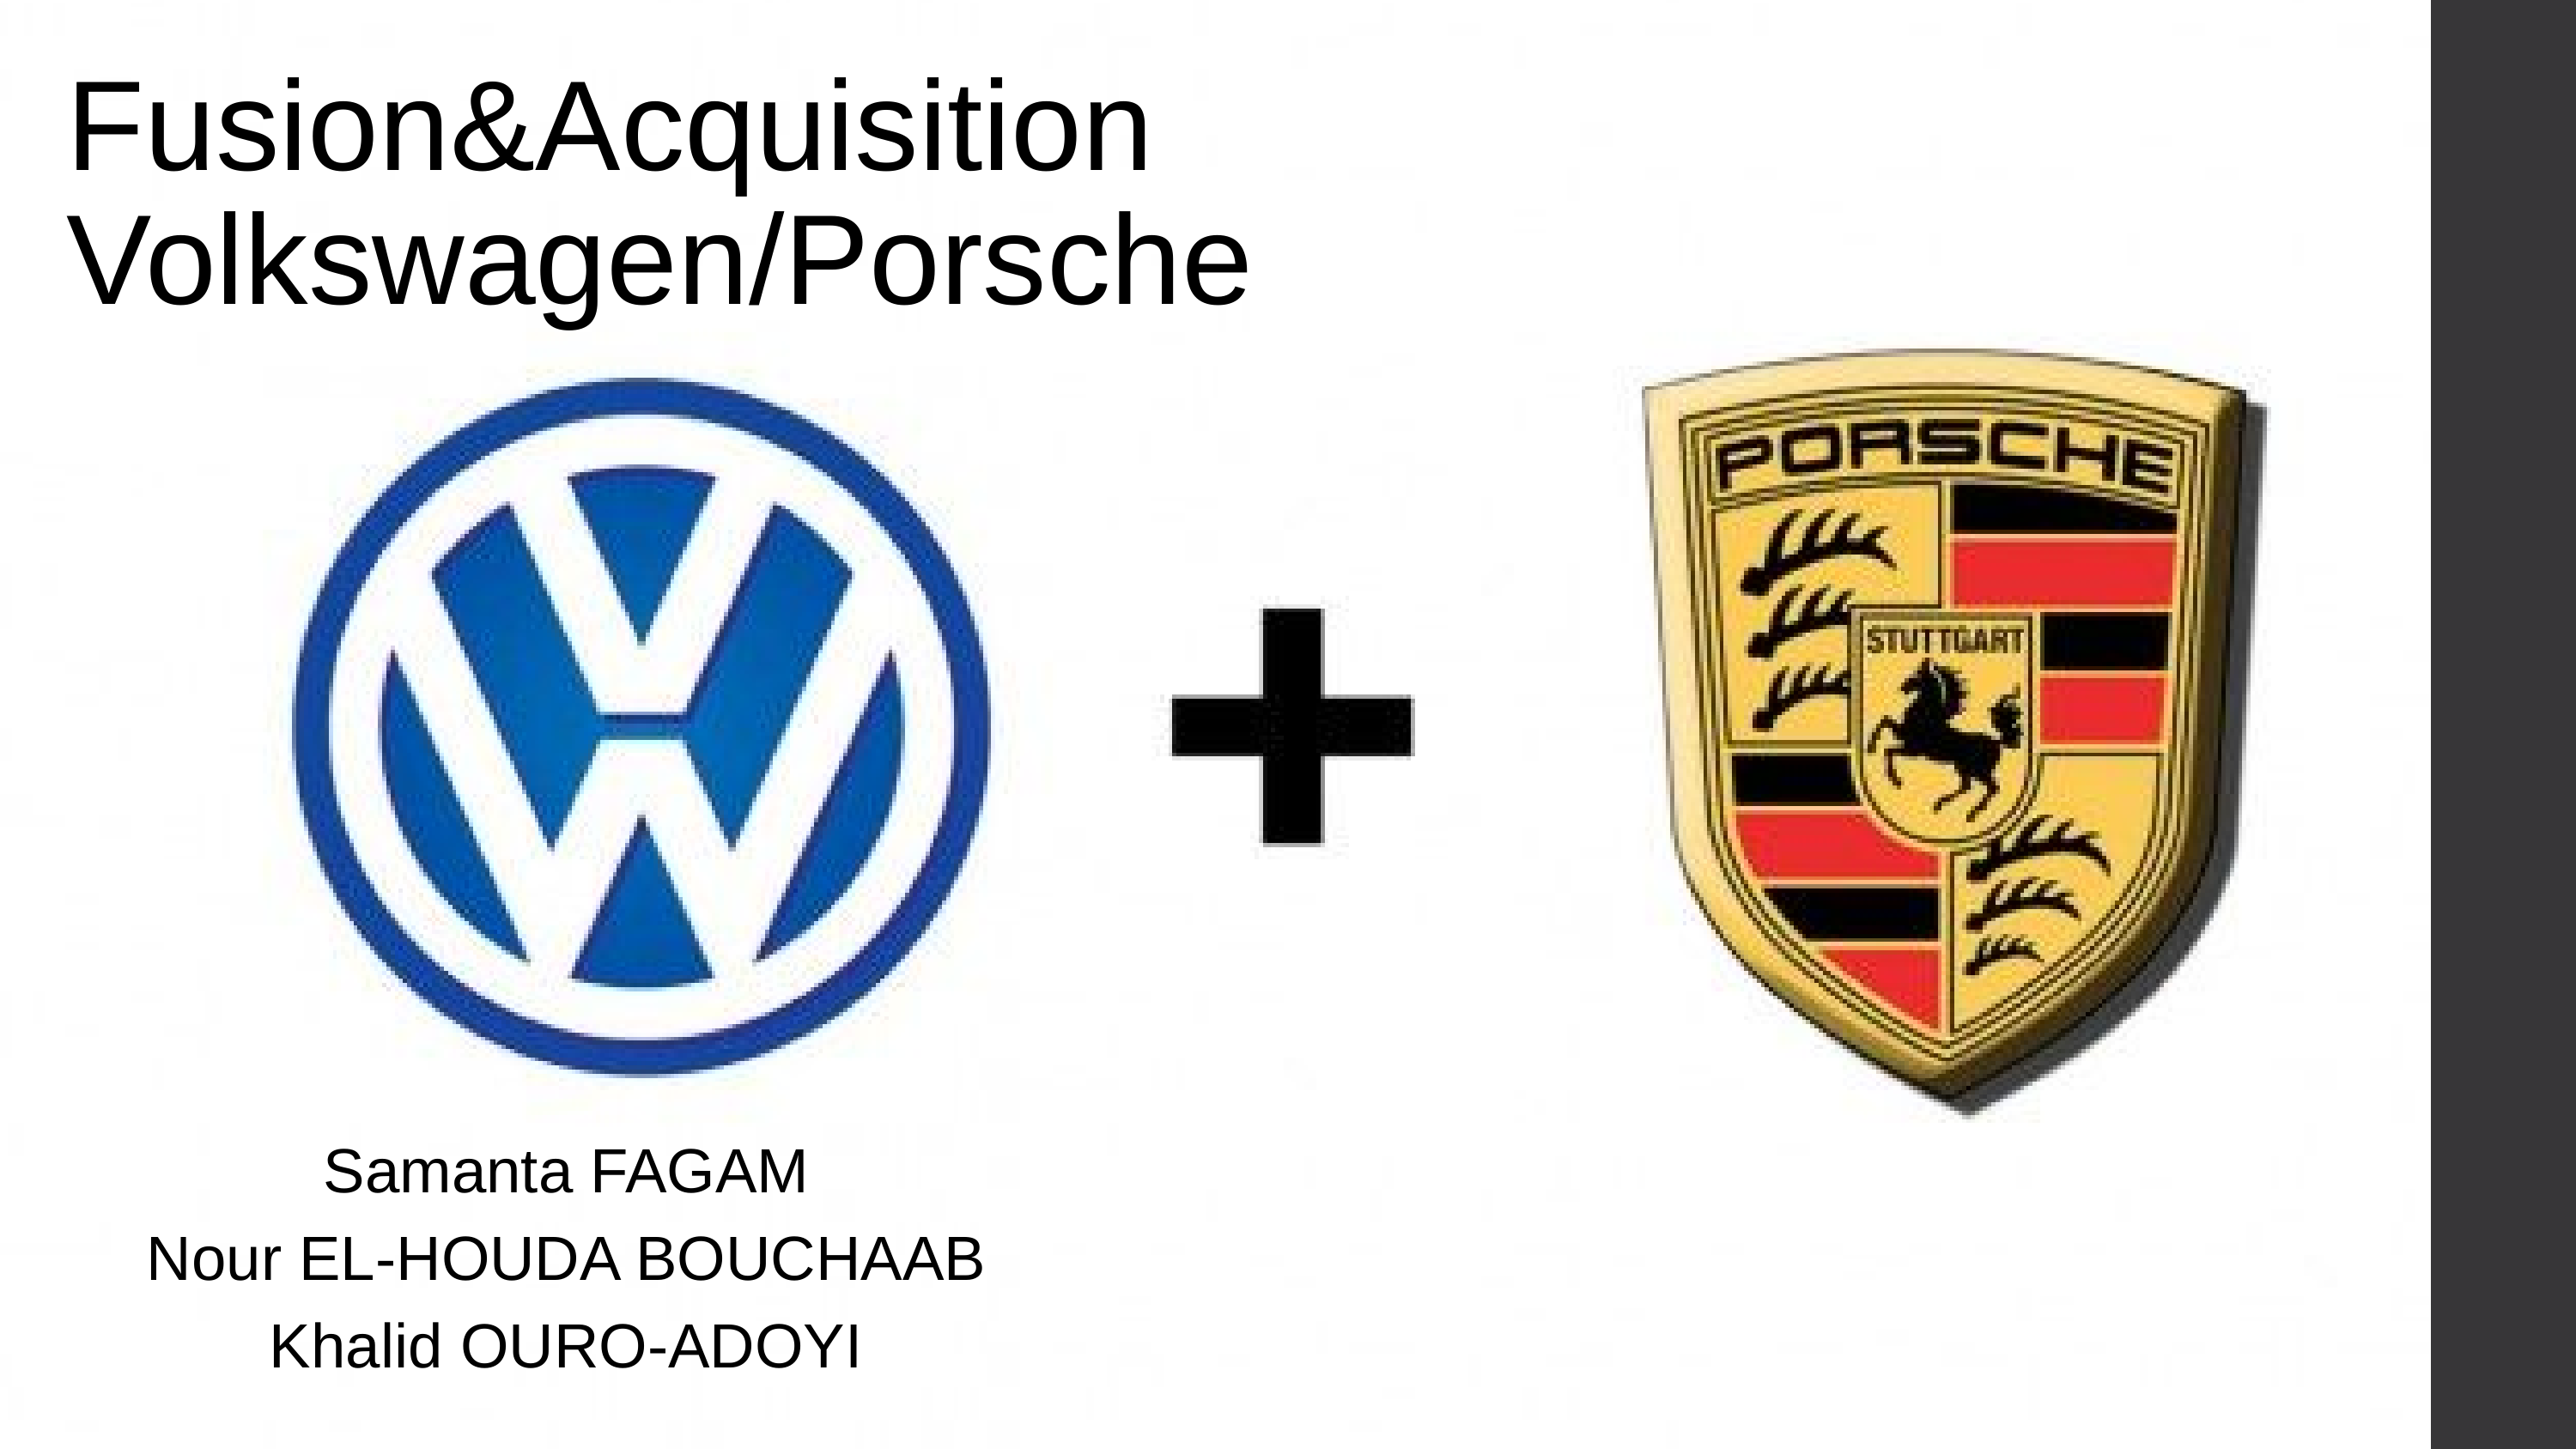

Fusion&Acquisition        Volkswagen/Porsche
Samanta FAGAM
Nour EL-HOUDA BOUCHAAB
Khalid OURO-ADOYI